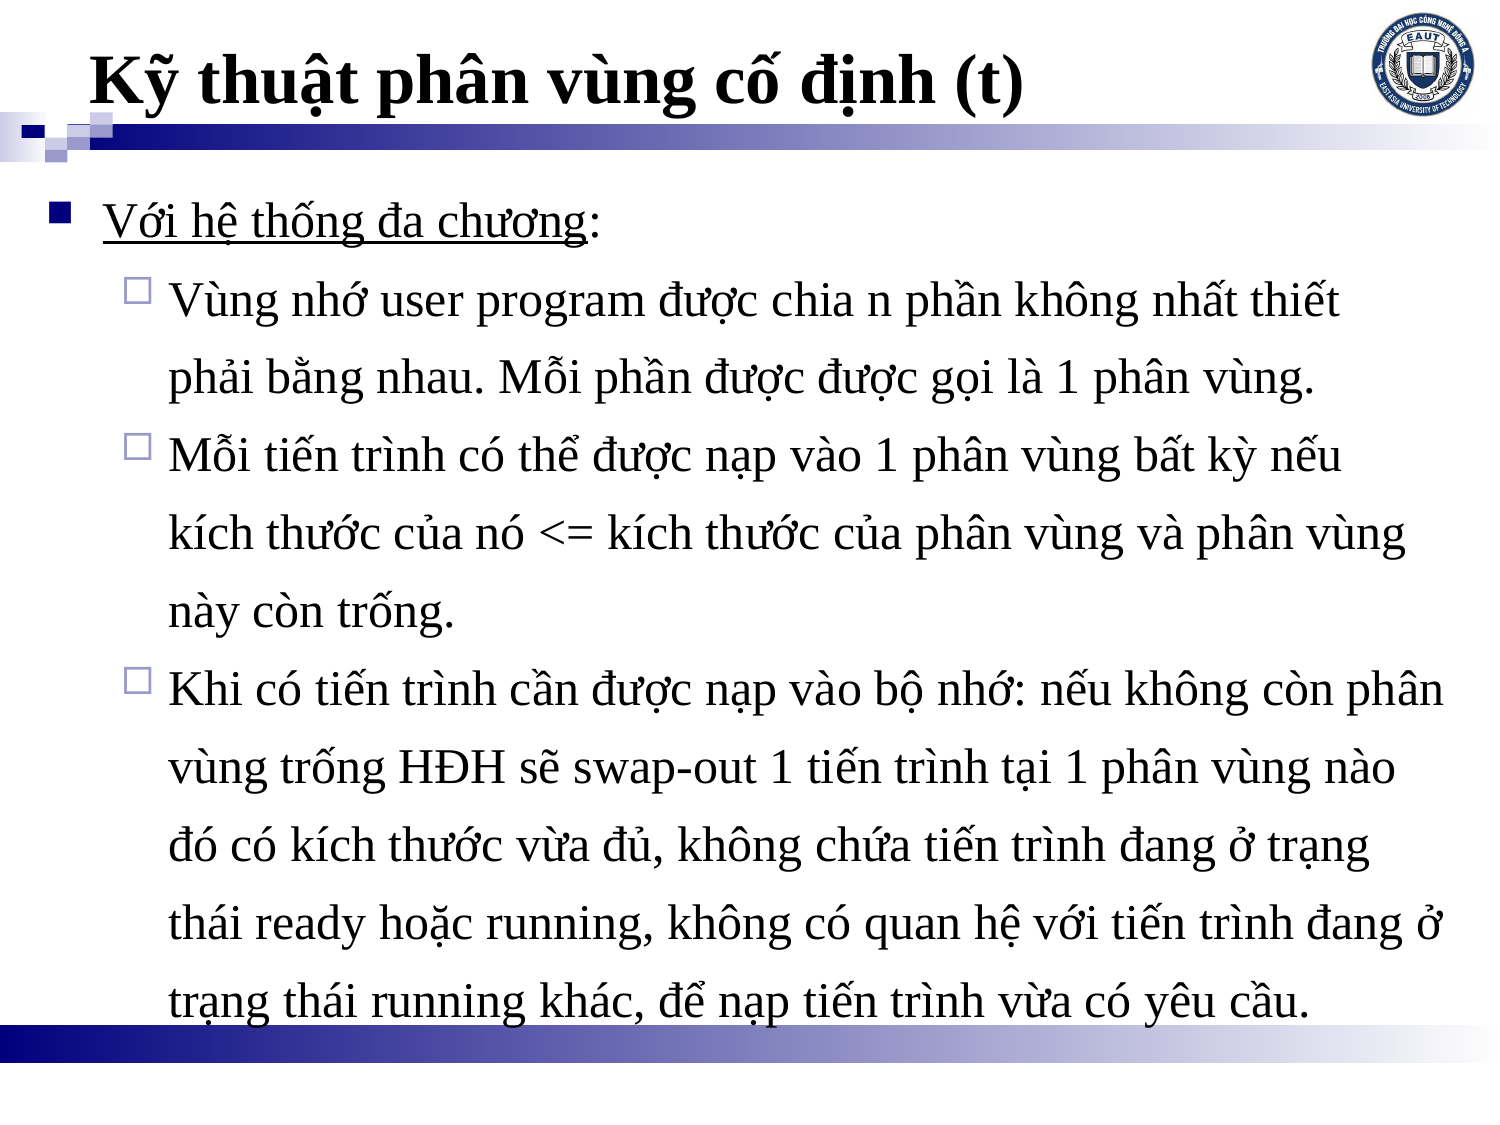

# Kỹ thuật phân vùng cố định (t)
Với hệ thống đa chương:
Vùng nhớ user program được chia n phần không nhất thiết   phải bằng nhau. Mỗi phần được được gọi là 1 phân vùng.
Mỗi tiến trình có thể được nạp vào 1 phân vùng bất kỳ nếu   kích thước của nó <= kích thước của phân vùng và phân vùng này còn trống.
Khi có tiến trình cần được nạp vào bộ nhớ: nếu không còn phân vùng trống HĐH sẽ swap-out 1 tiến trình tại 1 phân vùng nào đó có kích thước vừa đủ, không chứa tiến trình đang ở trạng thái ready hoặc running, không có quan hệ với tiến trình đang ở trạng thái running khác, để nạp tiến trình vừa có yêu cầu.